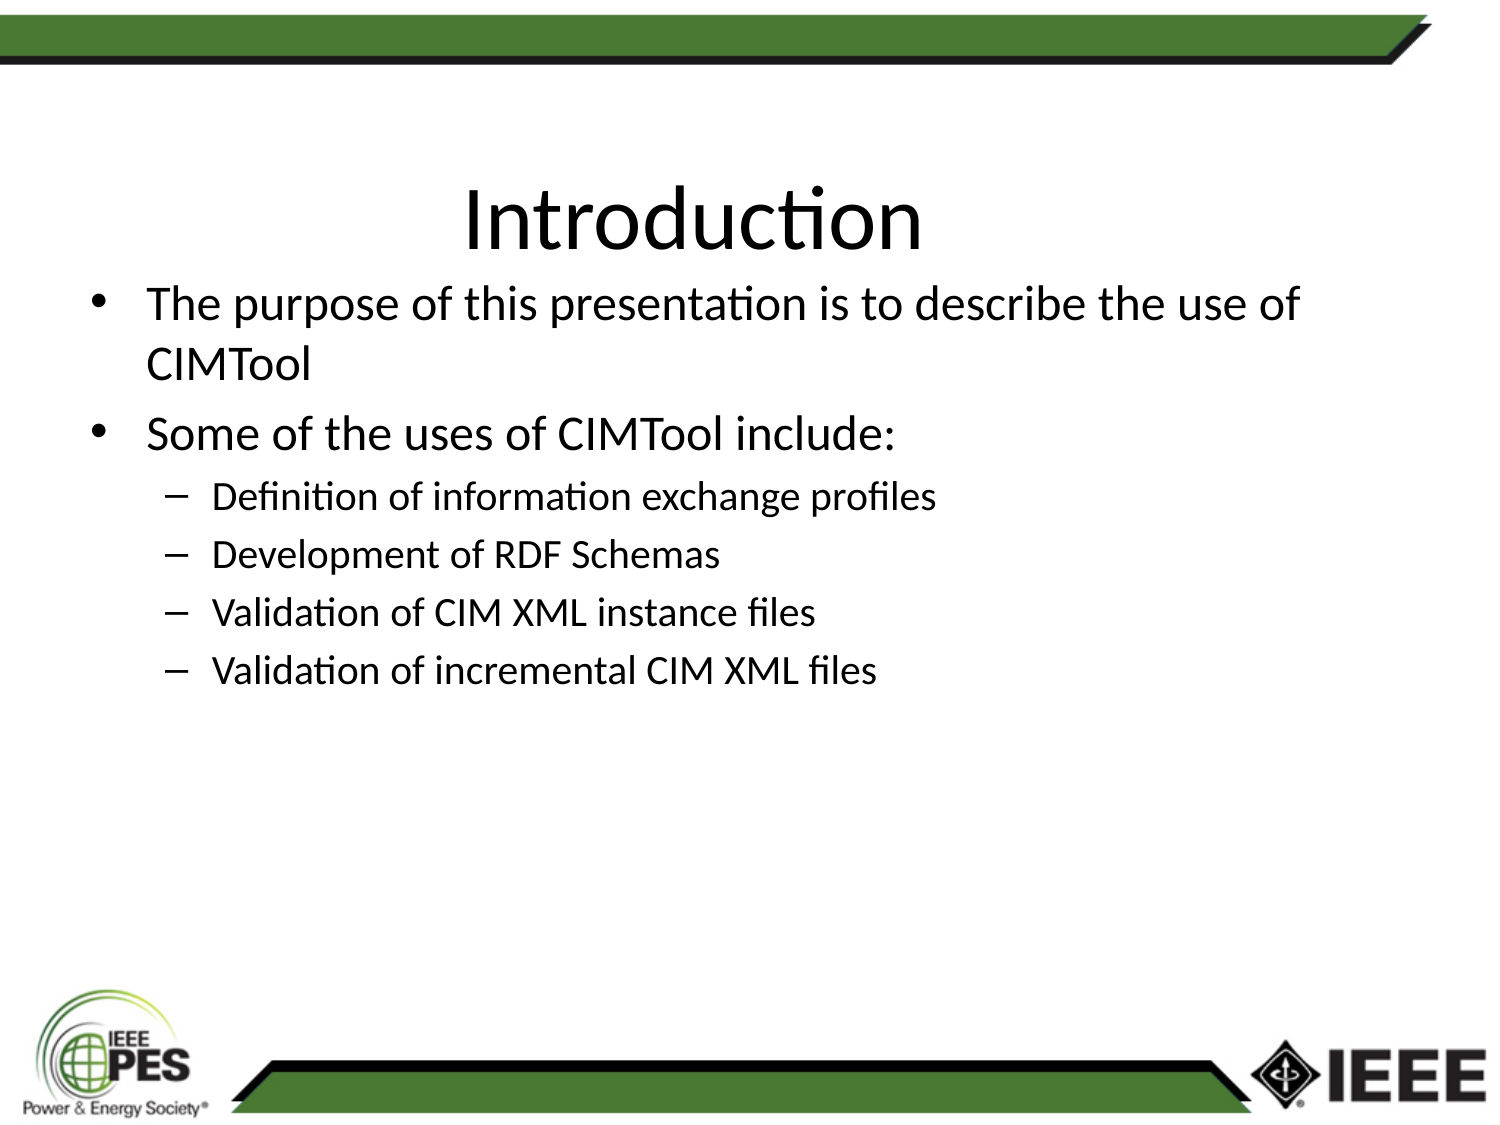

The purpose of this presentation is to describe the use of CIMTool
Some of the uses of CIMTool include:
Definition of information exchange profiles
Development of RDF Schemas
Validation of CIM XML instance files
Validation of incremental CIM XML files

Introduction